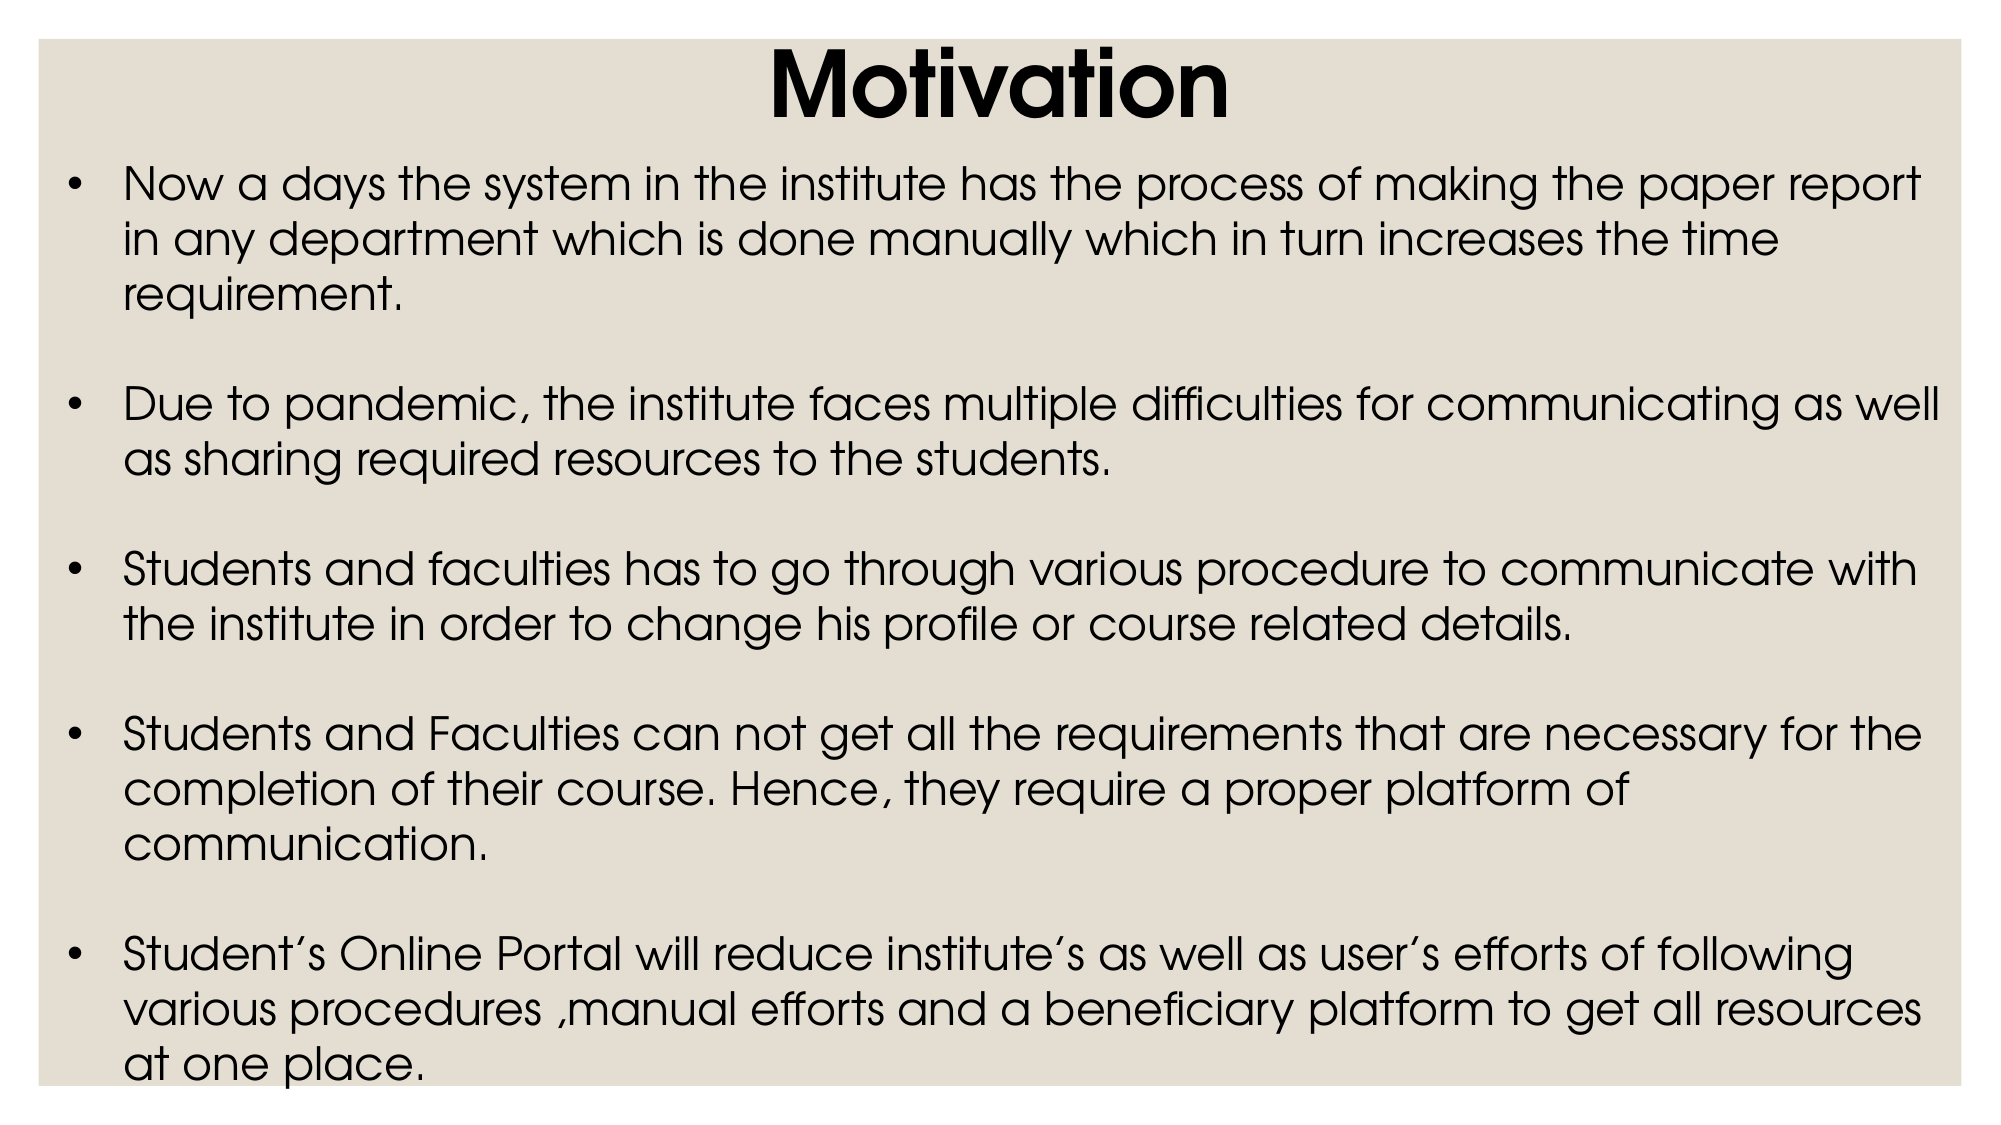

Motivation
Now a days the system in the institute has the process of making the paper report in any department which is done manually which in turn increases the time requirement.

Due to pandemic, the institute faces multiple difficulties for communicating as well as sharing required resources to the students.

Students and faculties has to go through various procedure to communicate with the institute in order to change his profile or course related details.

Students and Faculties can not get all the requirements that are necessary for the completion of their course. Hence, they require a proper platform of communication.

Student’s Online Portal will reduce institute’s as well as user’s efforts of following various procedures ,manual efforts and a beneficiary platform to get all resources at one place.